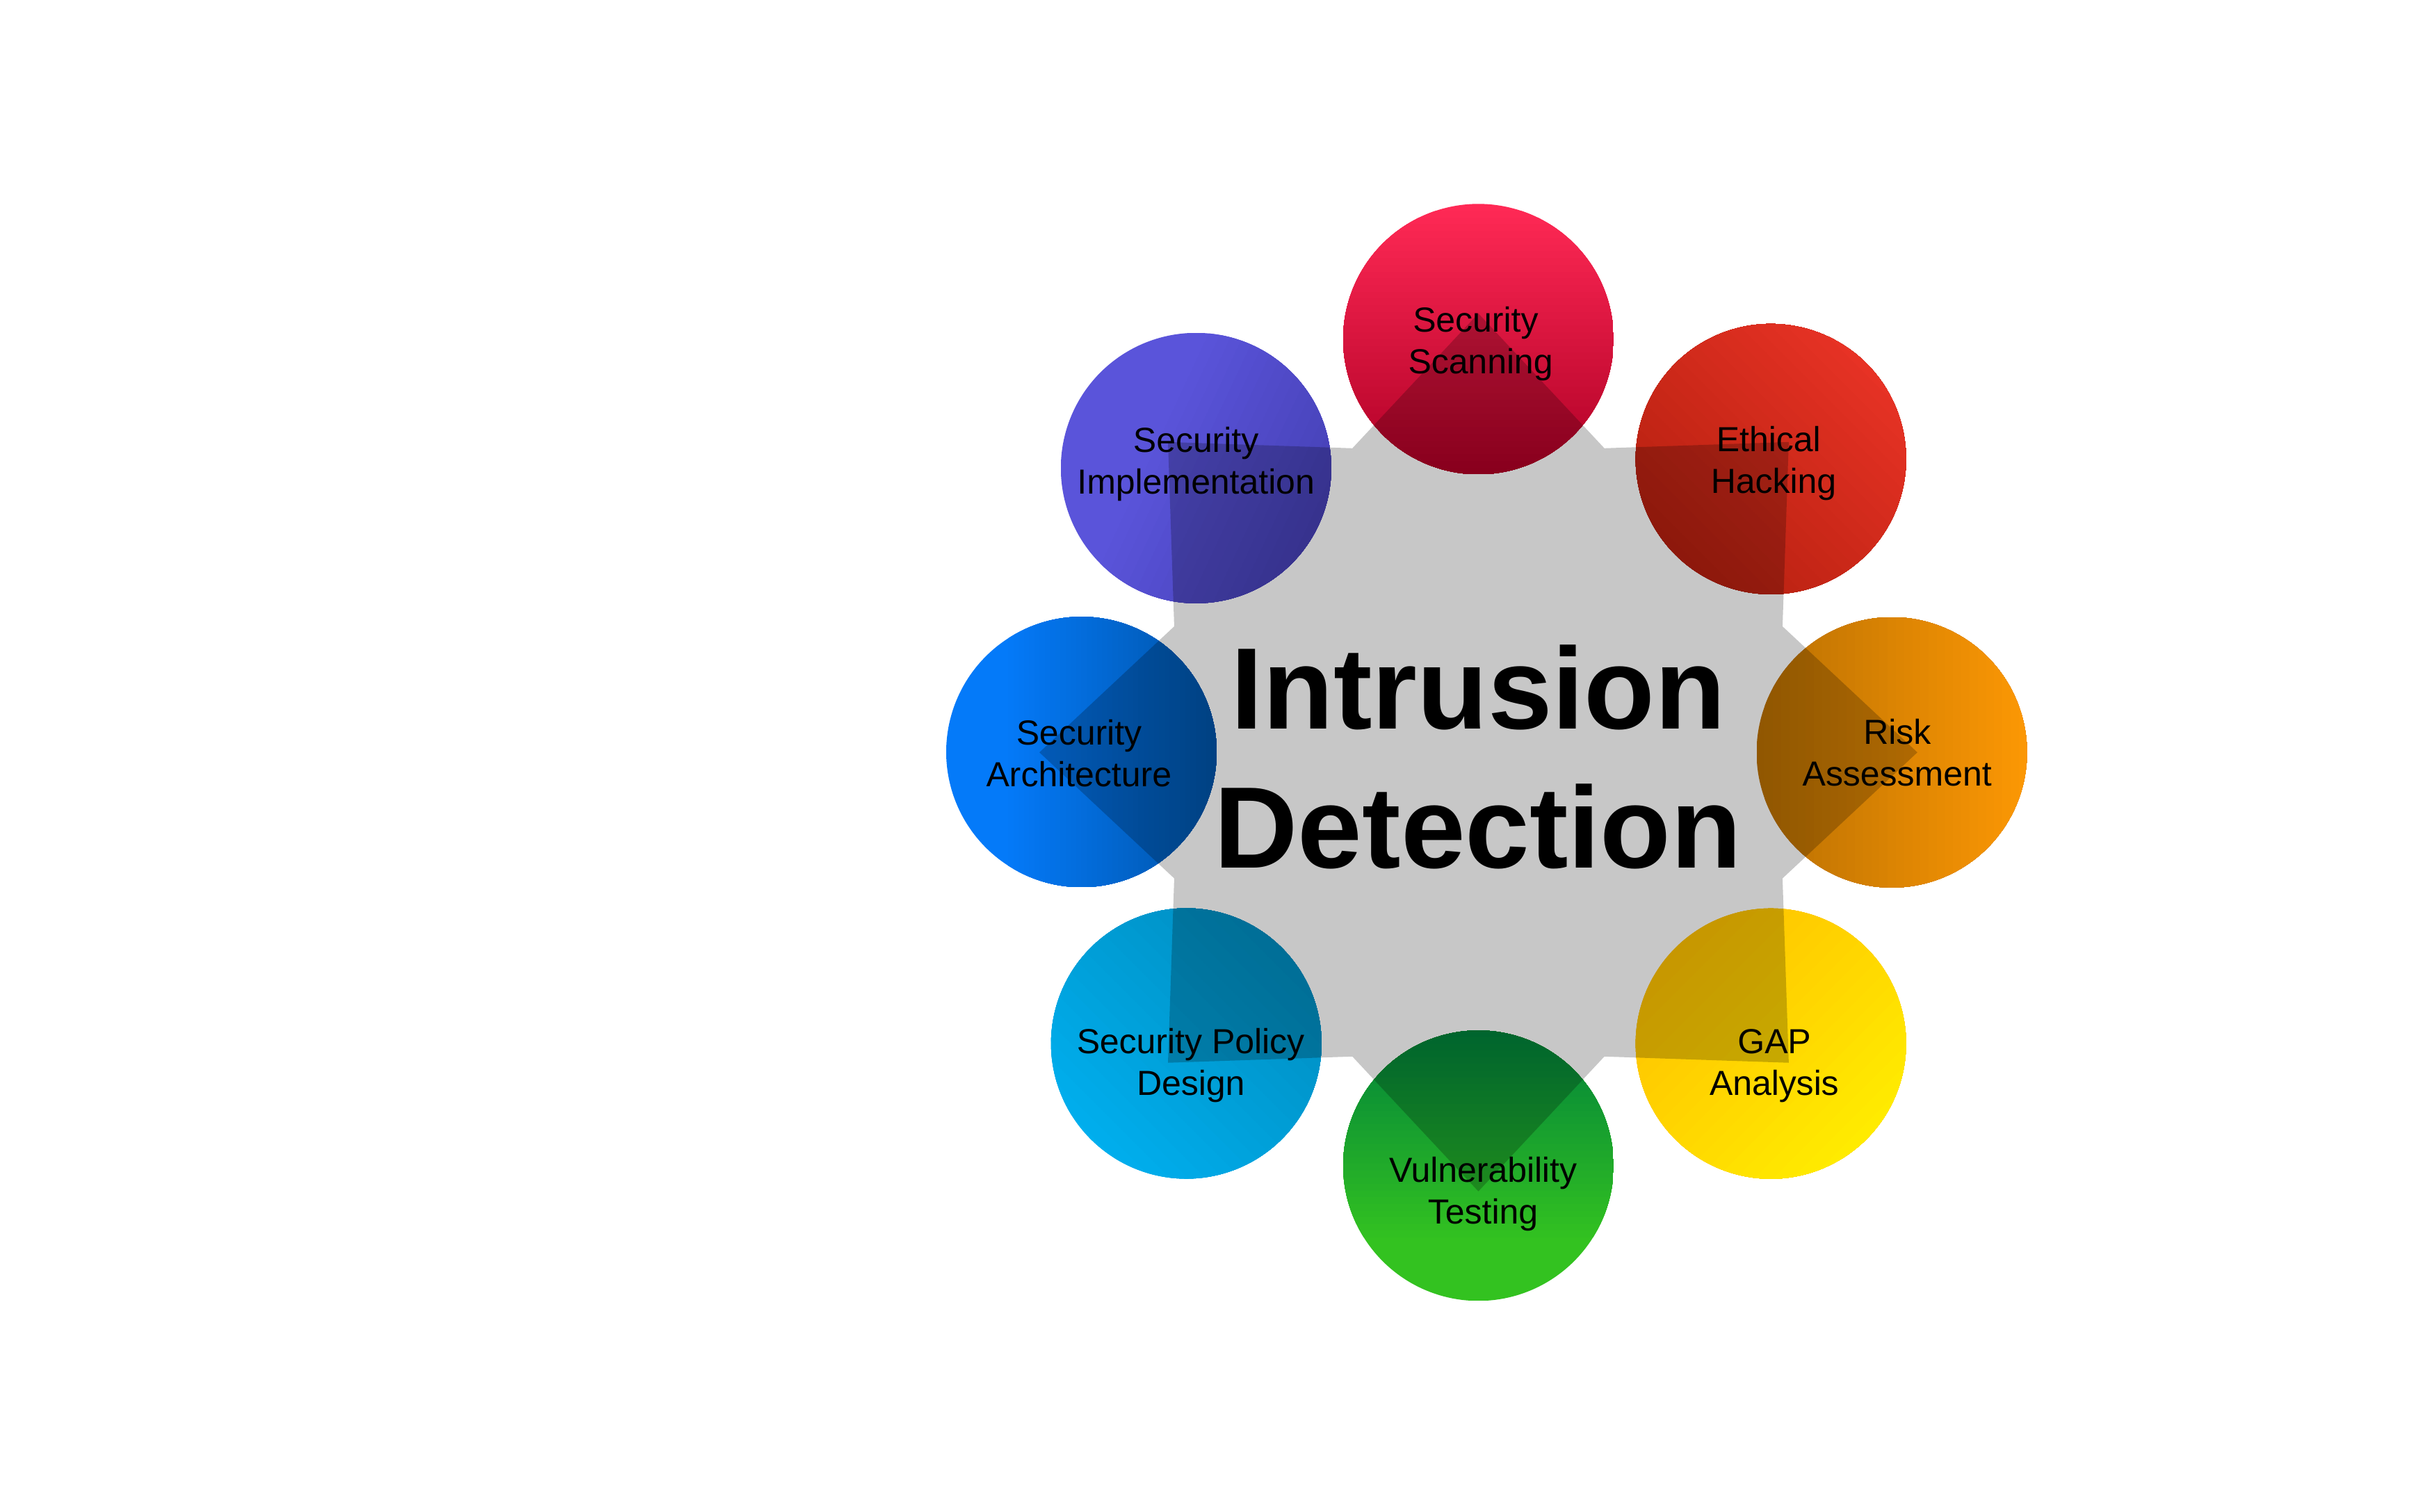

Security
Scanning
Intrusion Detection

Ethical
Hacking
Security Implementation

Risk
Assessment
Security Architecture

Security Policy
Design
GAP
Analysis

Vulnerability
Testing